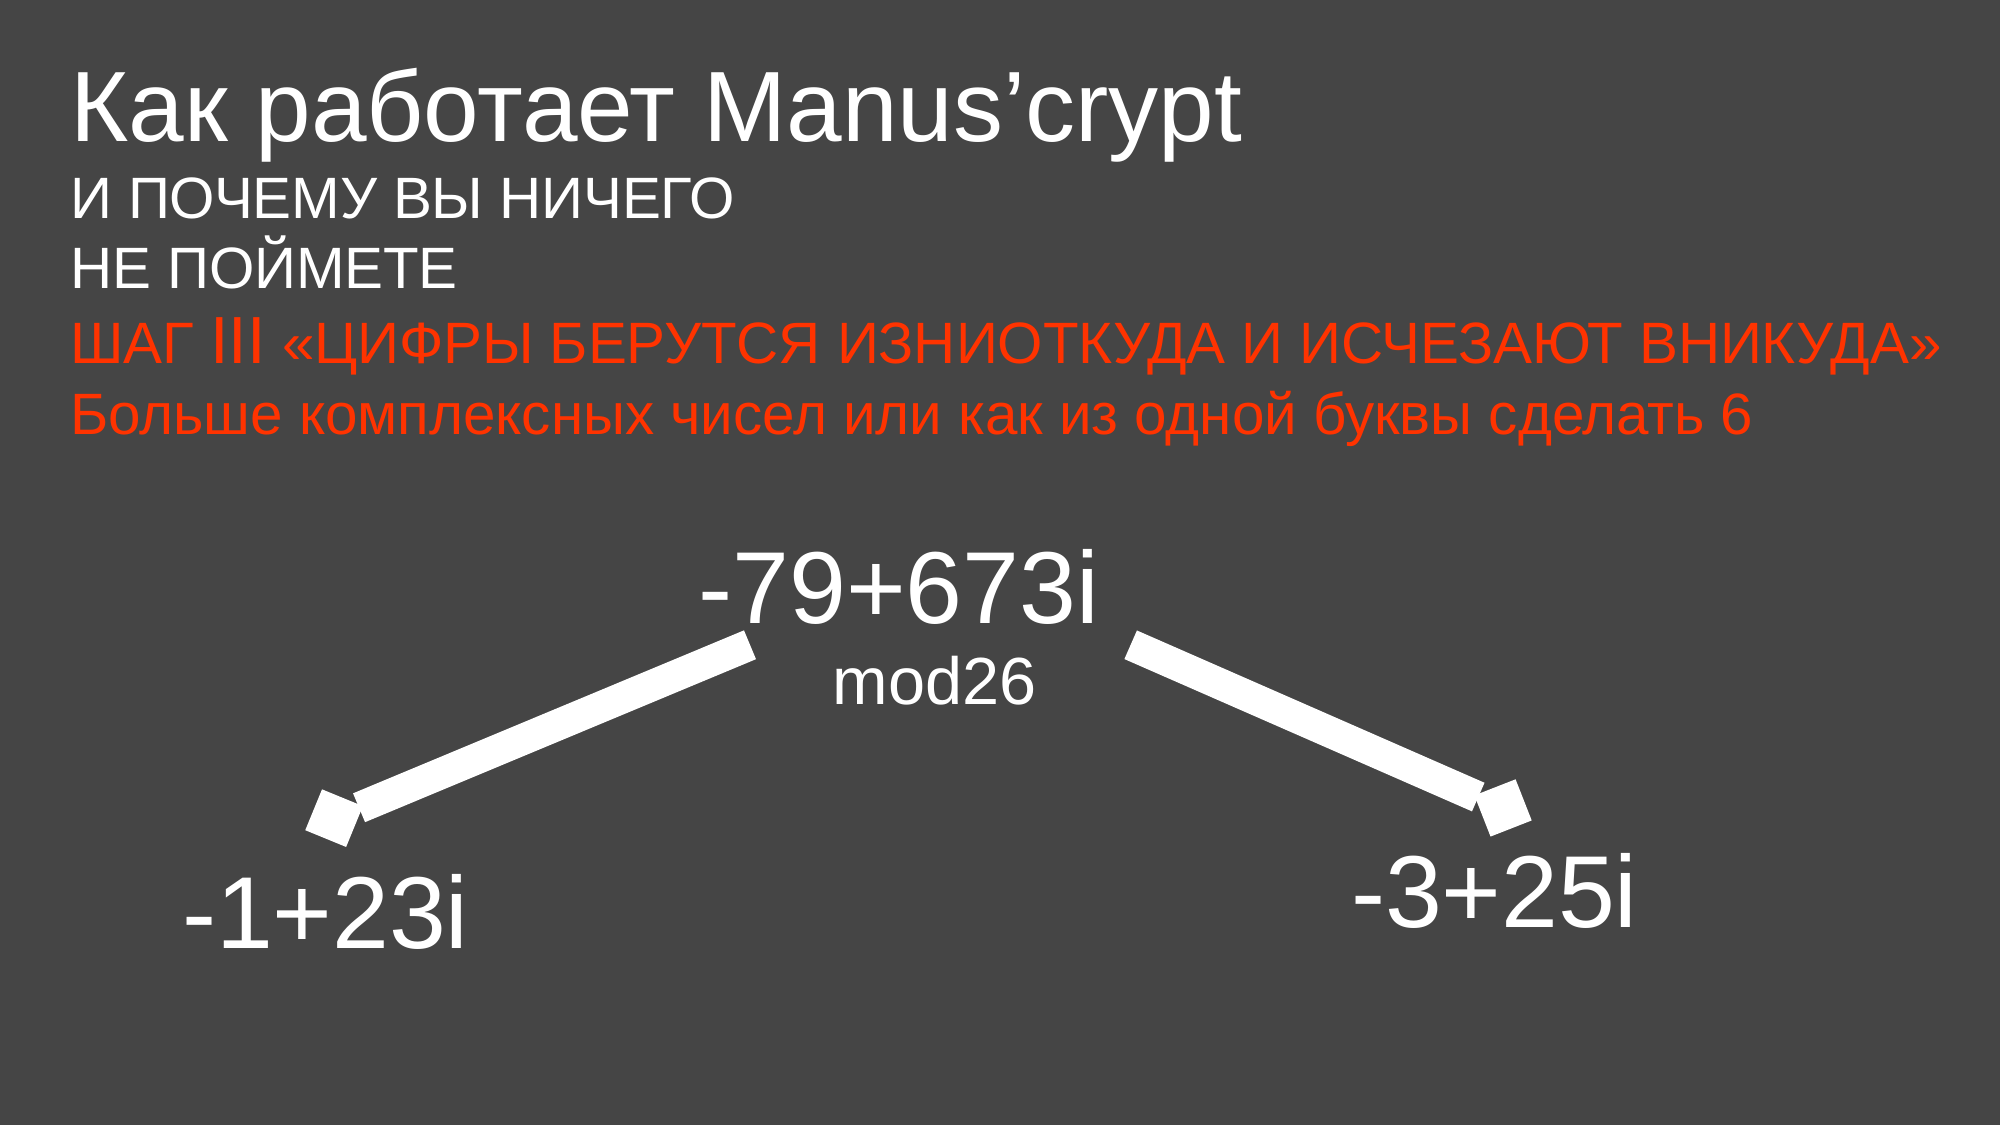

# Как работает Manus’crypt
И ПОЧЕМУ ВЫ НИЧЕГО НЕ ПОЙМЕТЕ
ШАГ III «ЦИФРЫ БЕРУТСЯ ИЗНИОТКУДА И ИСЧЕЗАЮТ ВНИКУДА»
Больше комплексных чисел или как из одной буквы сделать 6
-79+673i
mod26
-3+25i
-1+23i